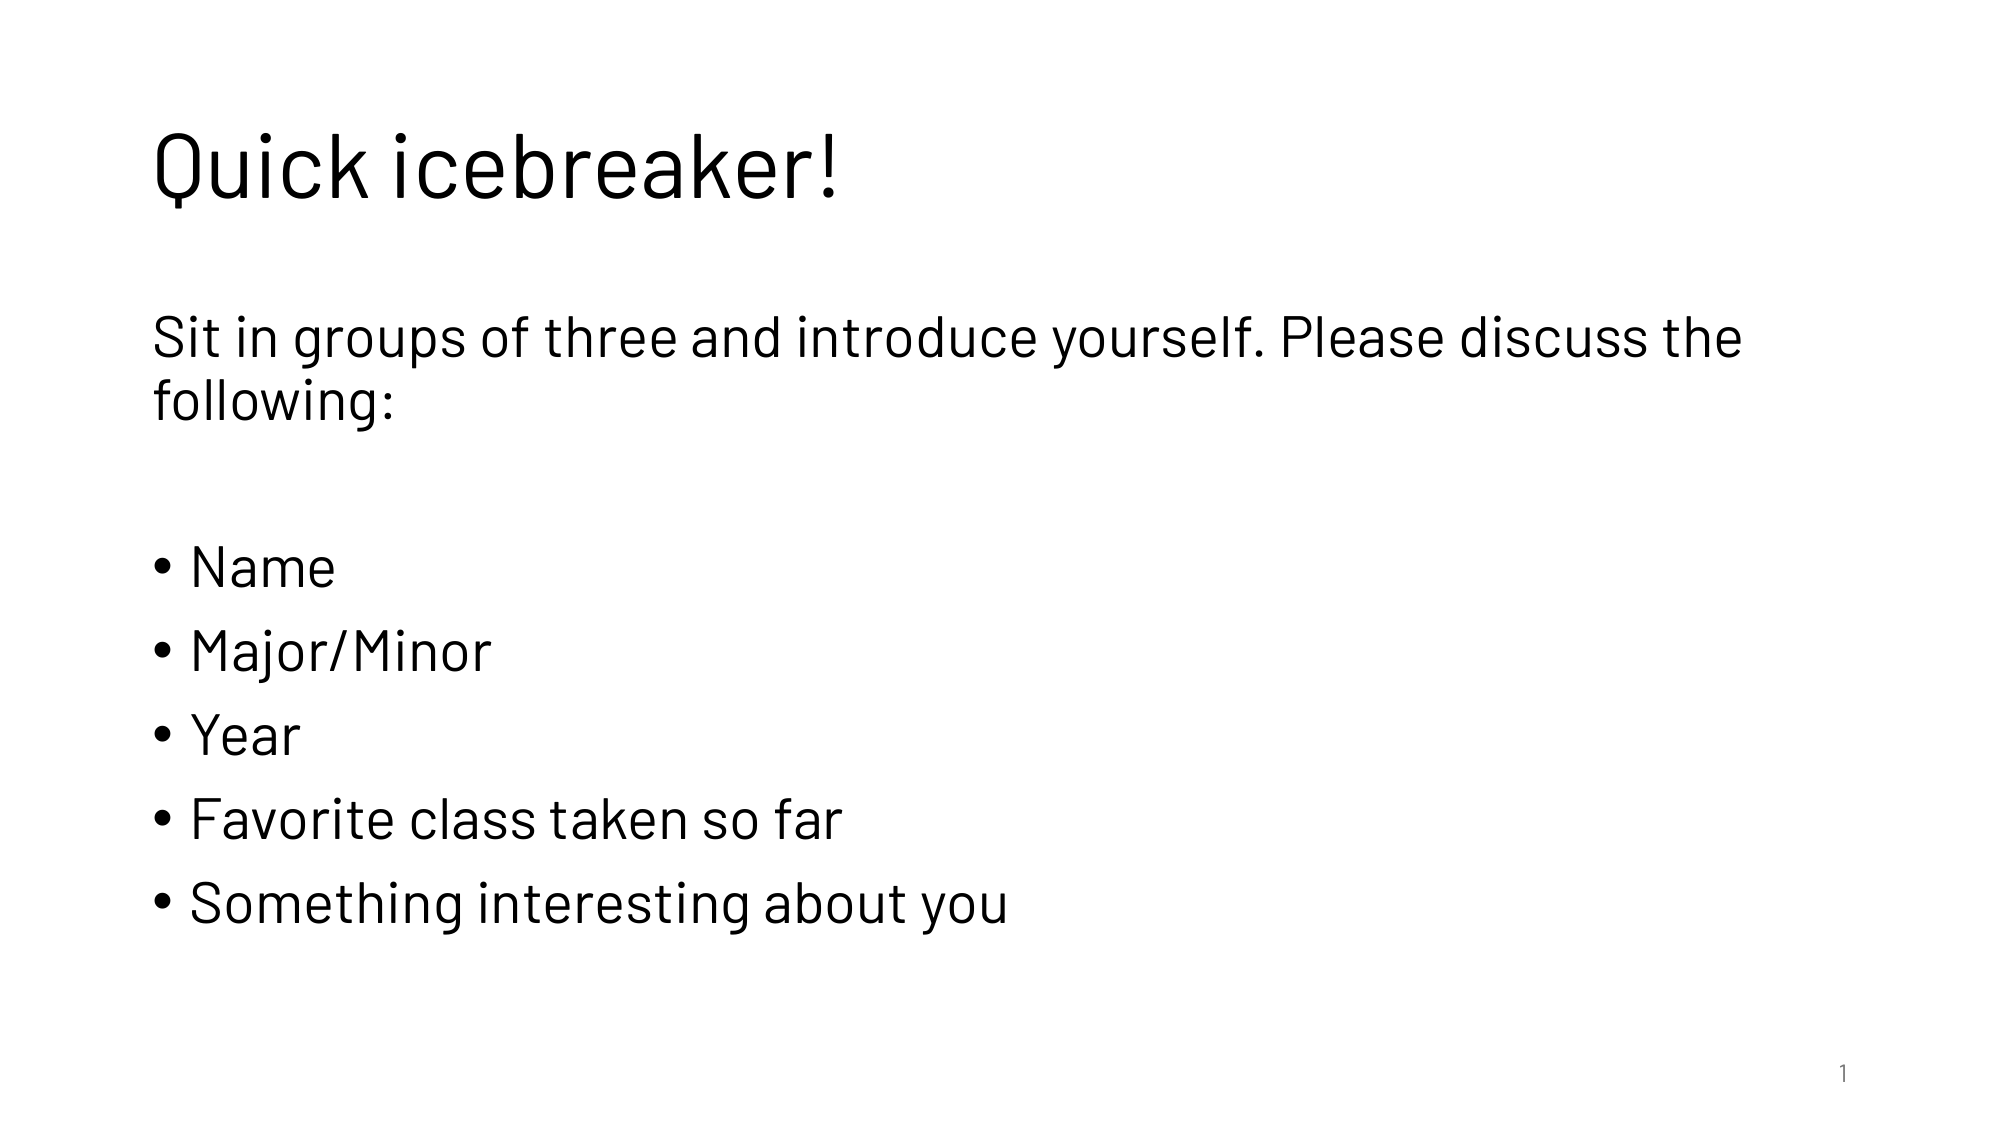

# Quick icebreaker!
Sit in groups of three and introduce yourself. Please discuss the following:

Name
Major/Minor
Year
Favorite class taken so far
Something interesting about you

1